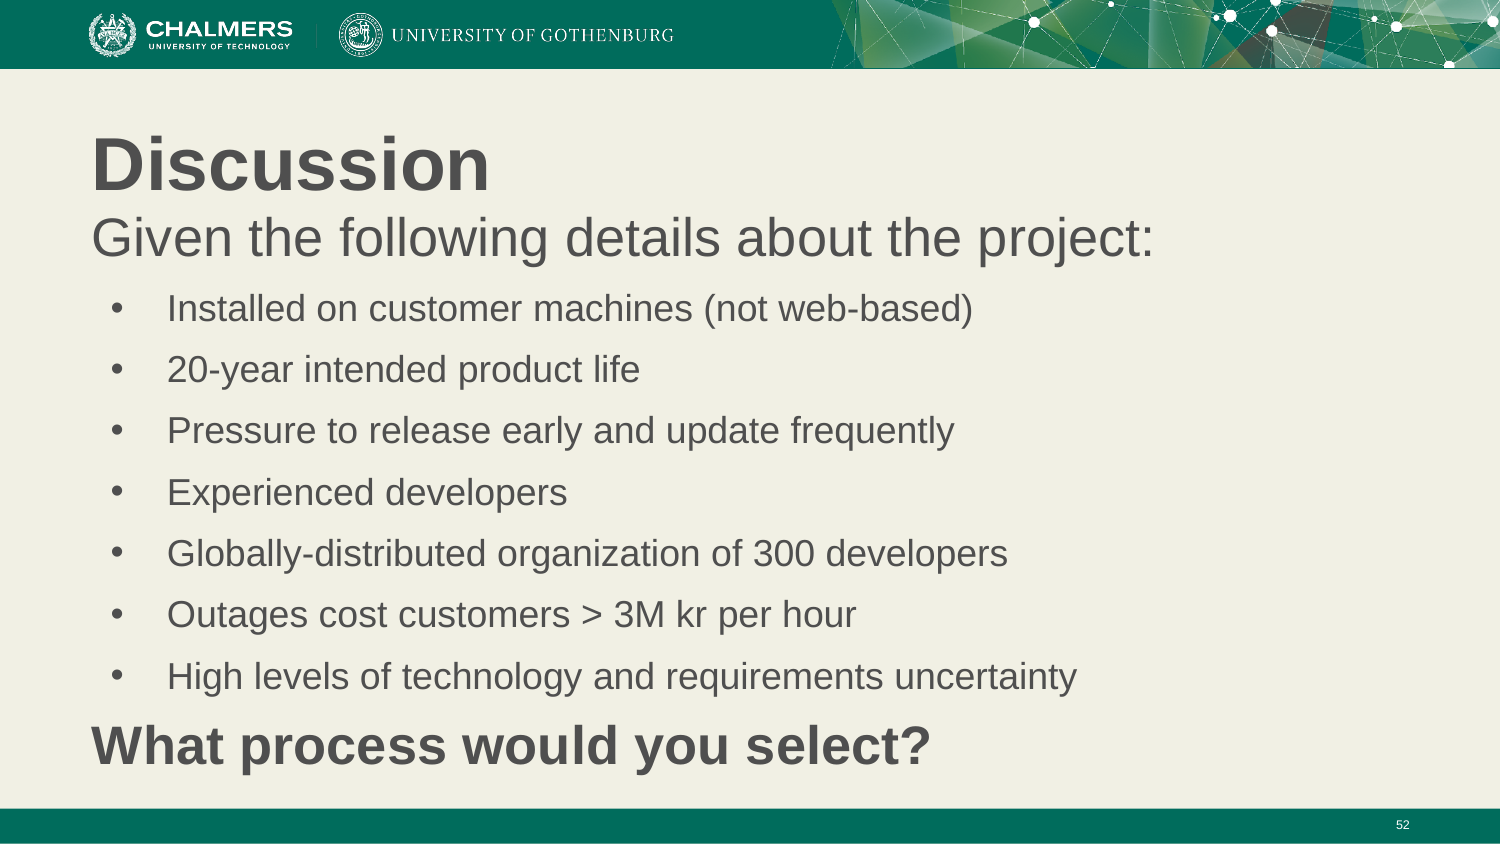

# Discussion
Given the following details about the project:
Installed on customer machines (not web-based)
20-year intended product life
Pressure to release early and update frequently
Experienced developers
Globally-distributed organization of 300 developers
Outages cost customers > 3M kr per hour
High levels of technology and requirements uncertainty
What process would you select?
52